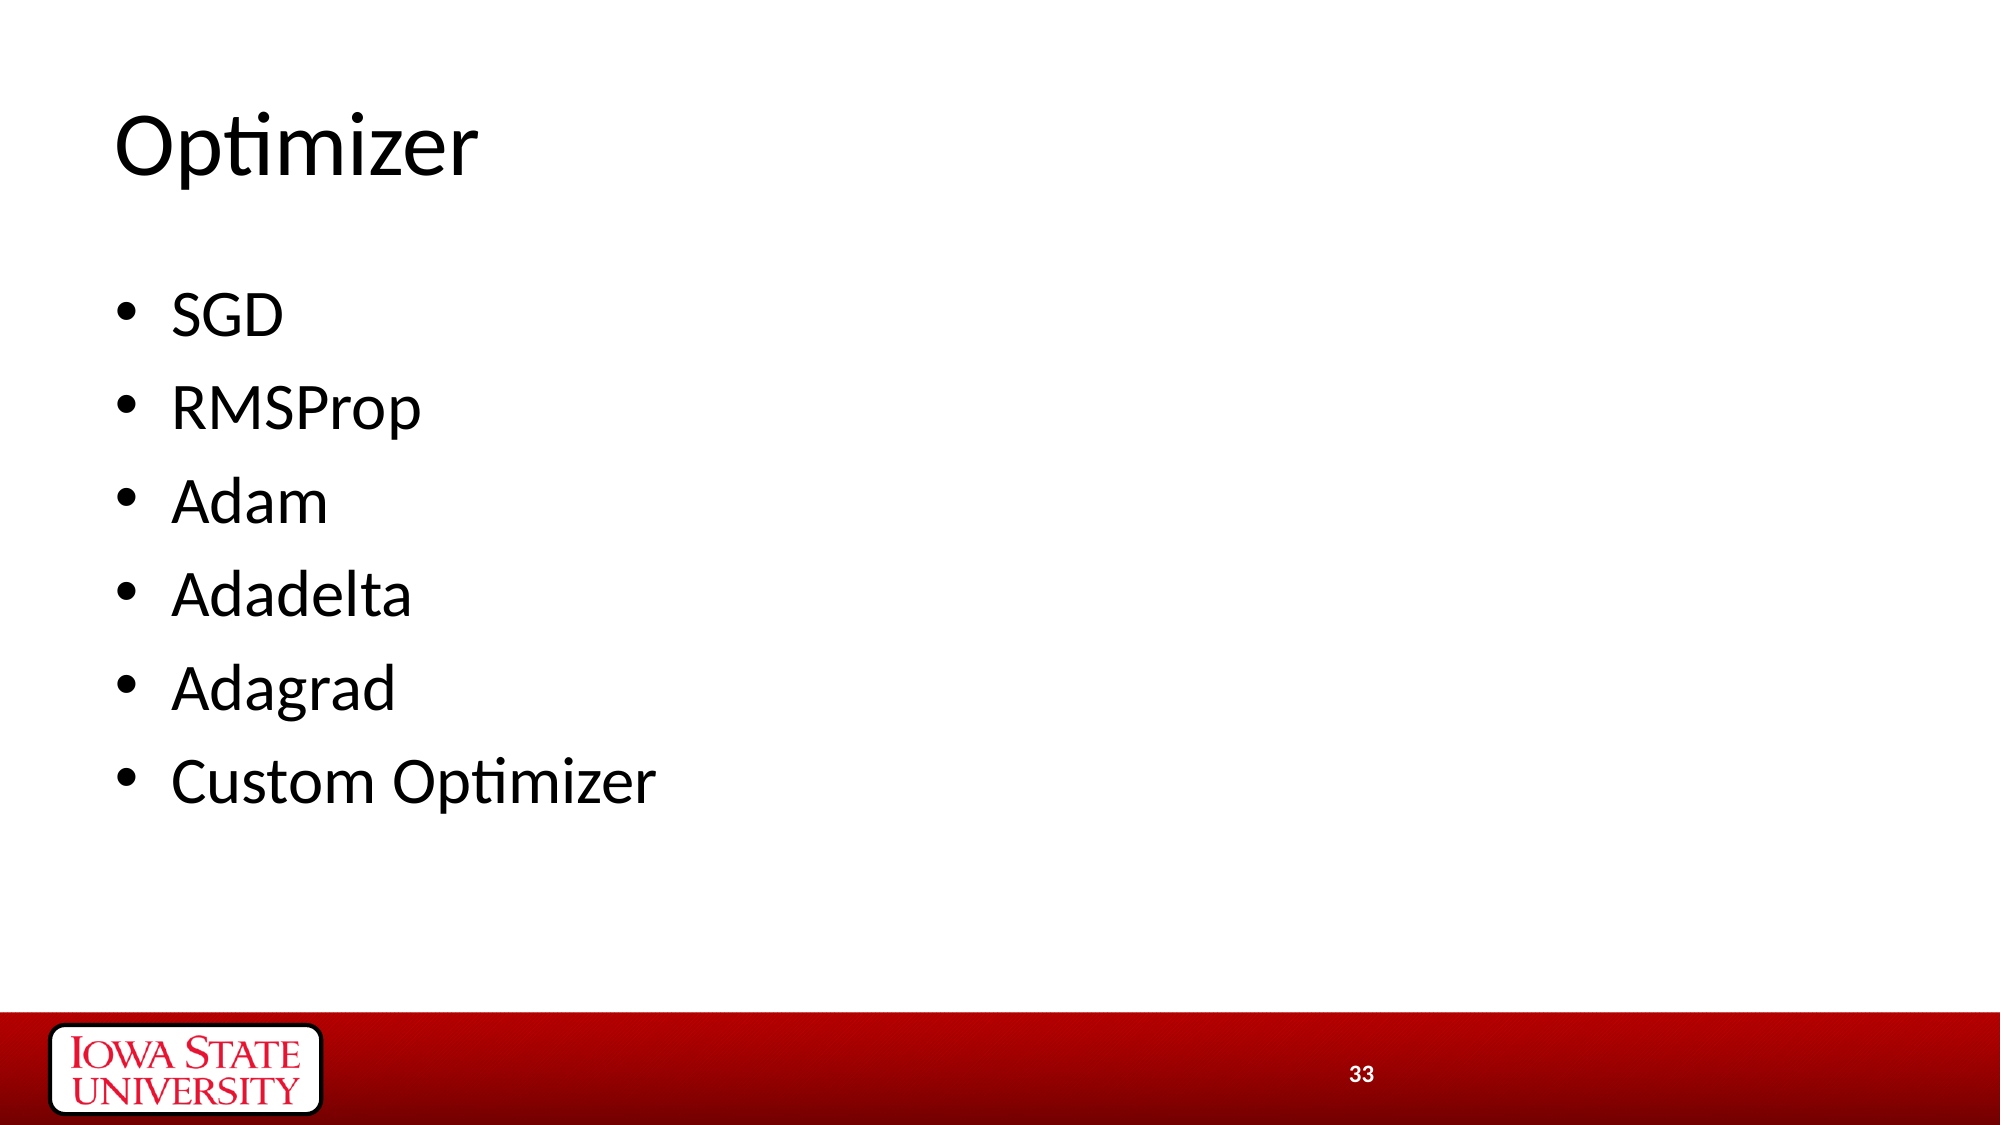

# Optimizer
SGD
RMSProp
Adam
Adadelta
Adagrad
Custom Optimizer

33